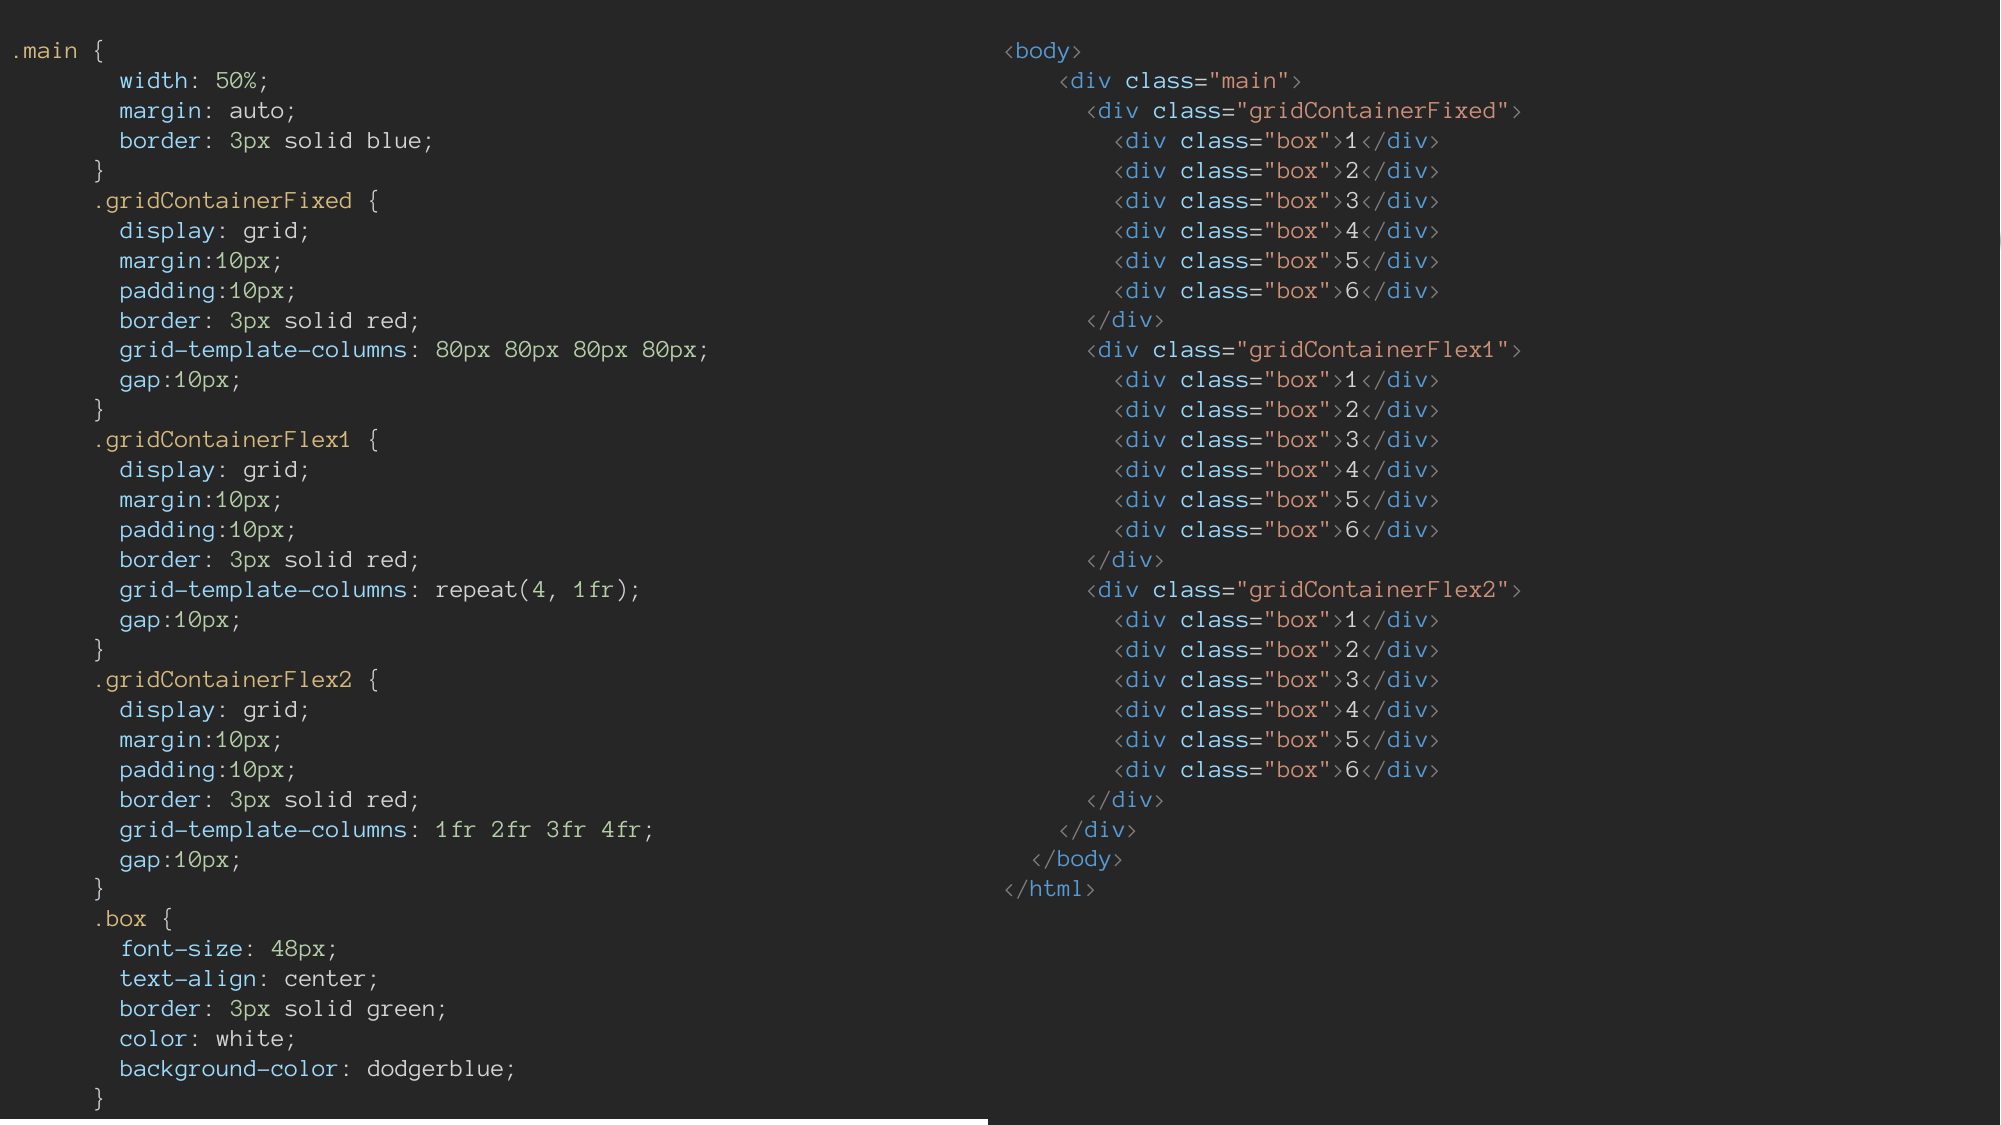

.main {
        width: 50%;
        margin: auto;
        border: 3px solid blue;
      }
      .gridContainerFixed {
        display: grid;
        margin:10px;
        padding:10px;
        border: 3px solid red;
        grid-template-columns: 80px 80px 80px 80px;
        gap:10px;
      }
      .gridContainerFlex1 {
        display: grid;
        margin:10px;
        padding:10px;
        border: 3px solid red;
        grid-template-columns: repeat(4, 1fr);
        gap:10px;
      }
      .gridContainerFlex2 {
        display: grid;
        margin:10px;
        padding:10px;
        border: 3px solid red;
        grid-template-columns: 1fr 2fr 3fr 4fr;
        gap:10px;
      }
      .box {
        font-size: 48px;
        text-align: center;
        border: 3px solid green;
        color: white;
        background-color: dodgerblue;
      }

<body>
    <div class="main">
      <div class="gridContainerFixed">
        <div class="box">1</div>
        <div class="box">2</div>
        <div class="box">3</div>
        <div class="box">4</div>
        <div class="box">5</div>
        <div class="box">6</div>
      </div>
      <div class="gridContainerFlex1">
        <div class="box">1</div>
        <div class="box">2</div>
        <div class="box">3</div>
        <div class="box">4</div>
        <div class="box">5</div>
        <div class="box">6</div>
      </div>
      <div class="gridContainerFlex2">
        <div class="box">1</div>
        <div class="box">2</div>
        <div class="box">3</div>
        <div class="box">4</div>
        <div class="box">5</div>
        <div class="box">6</div>
      </div>
    </div>
  </body>
</html>